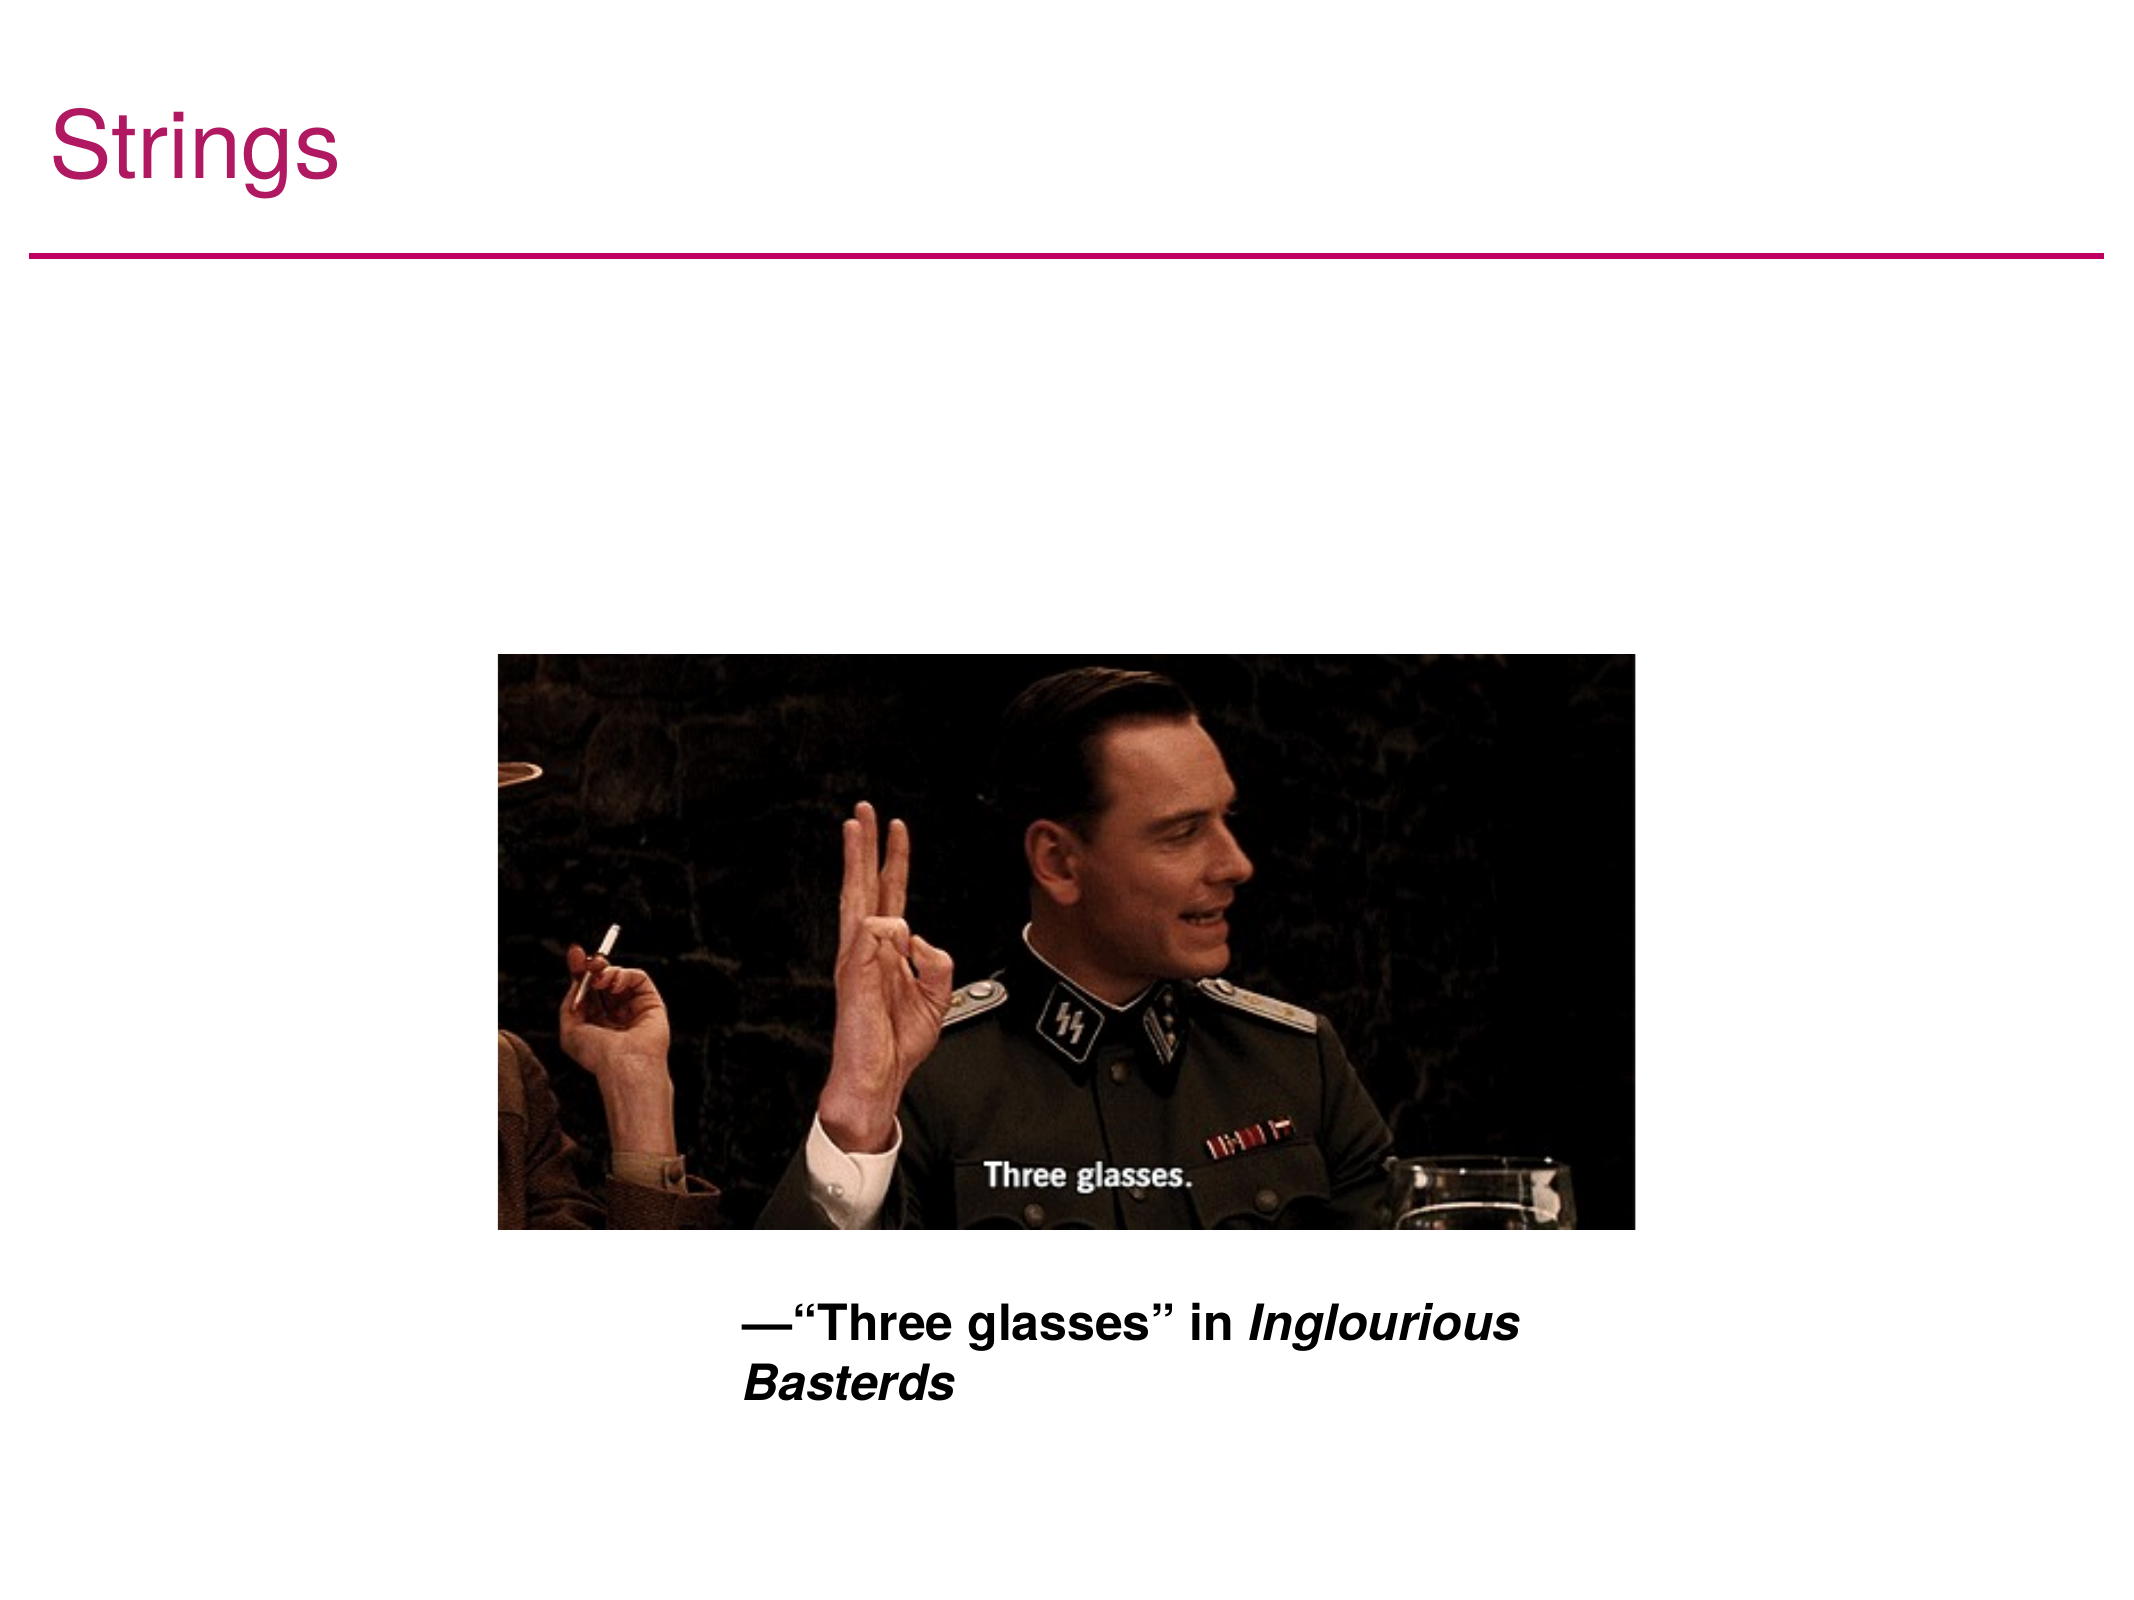

# Strings

—“Three glasses” in Inglourious Basterds